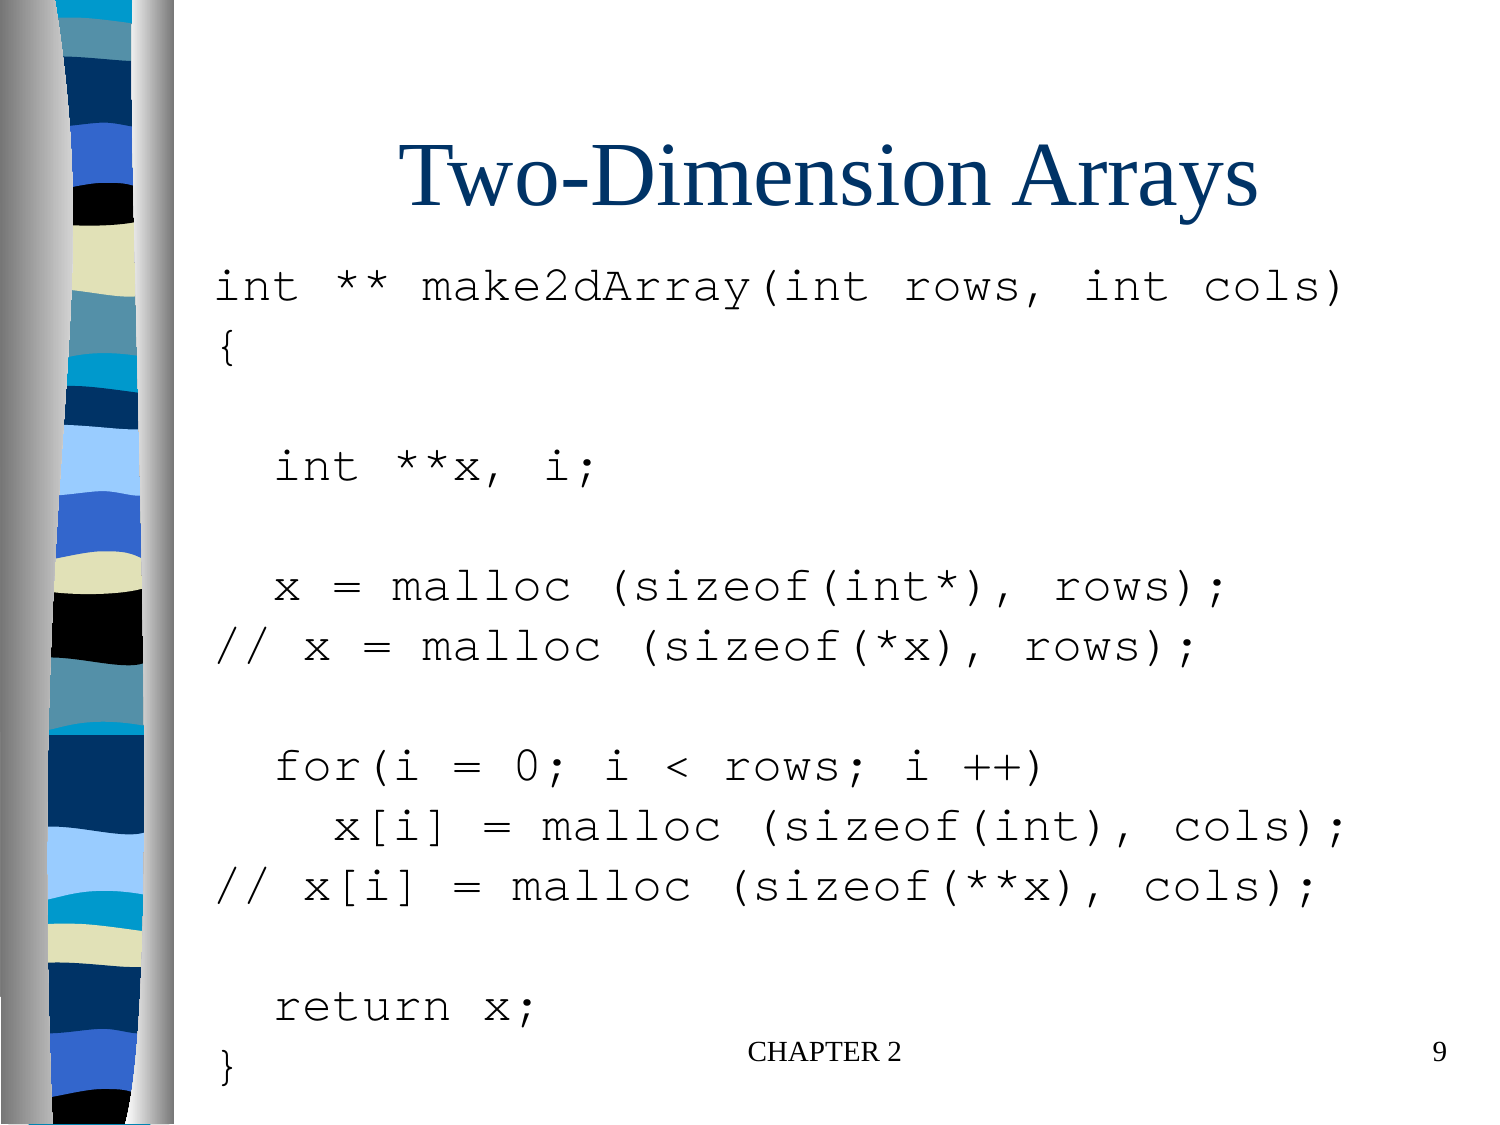

# Two-Dimension Arrays
int ** make2dArray(int rows, int cols)
{

  int **x, i;

  x = malloc (sizeof(int*), rows);
// x = malloc (sizeof(*x), rows);

  for(i = 0; i < rows; i ++)
    x[i] = malloc (sizeof(int), cols);
// x[i] = malloc (sizeof(**x), cols);

  return x;
}
CHAPTER 2
9